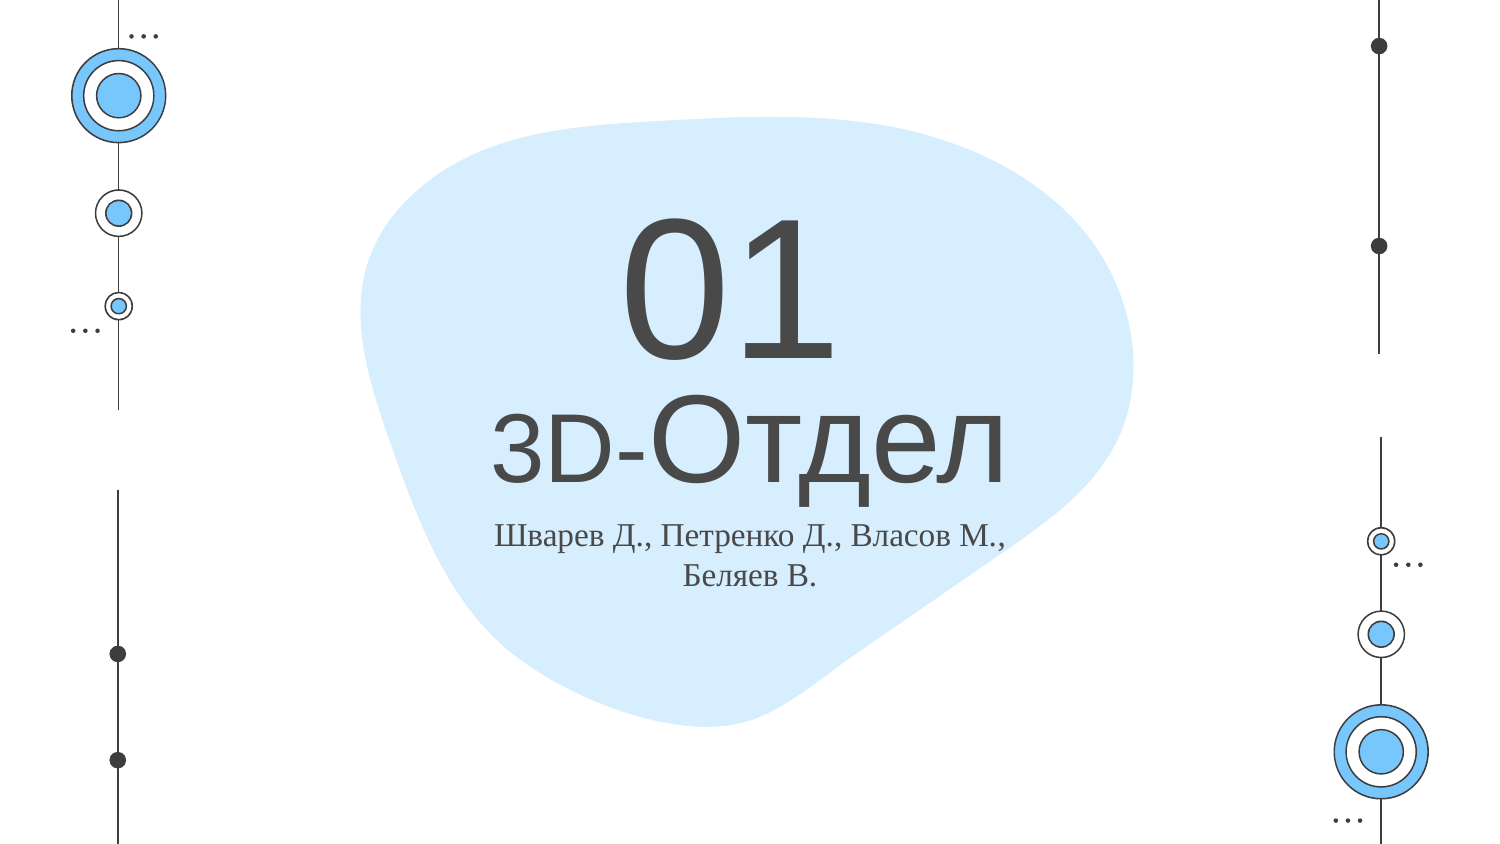

01
# 3D-Отдел
Шварев Д., Петренко Д., Власов М., Беляев В.